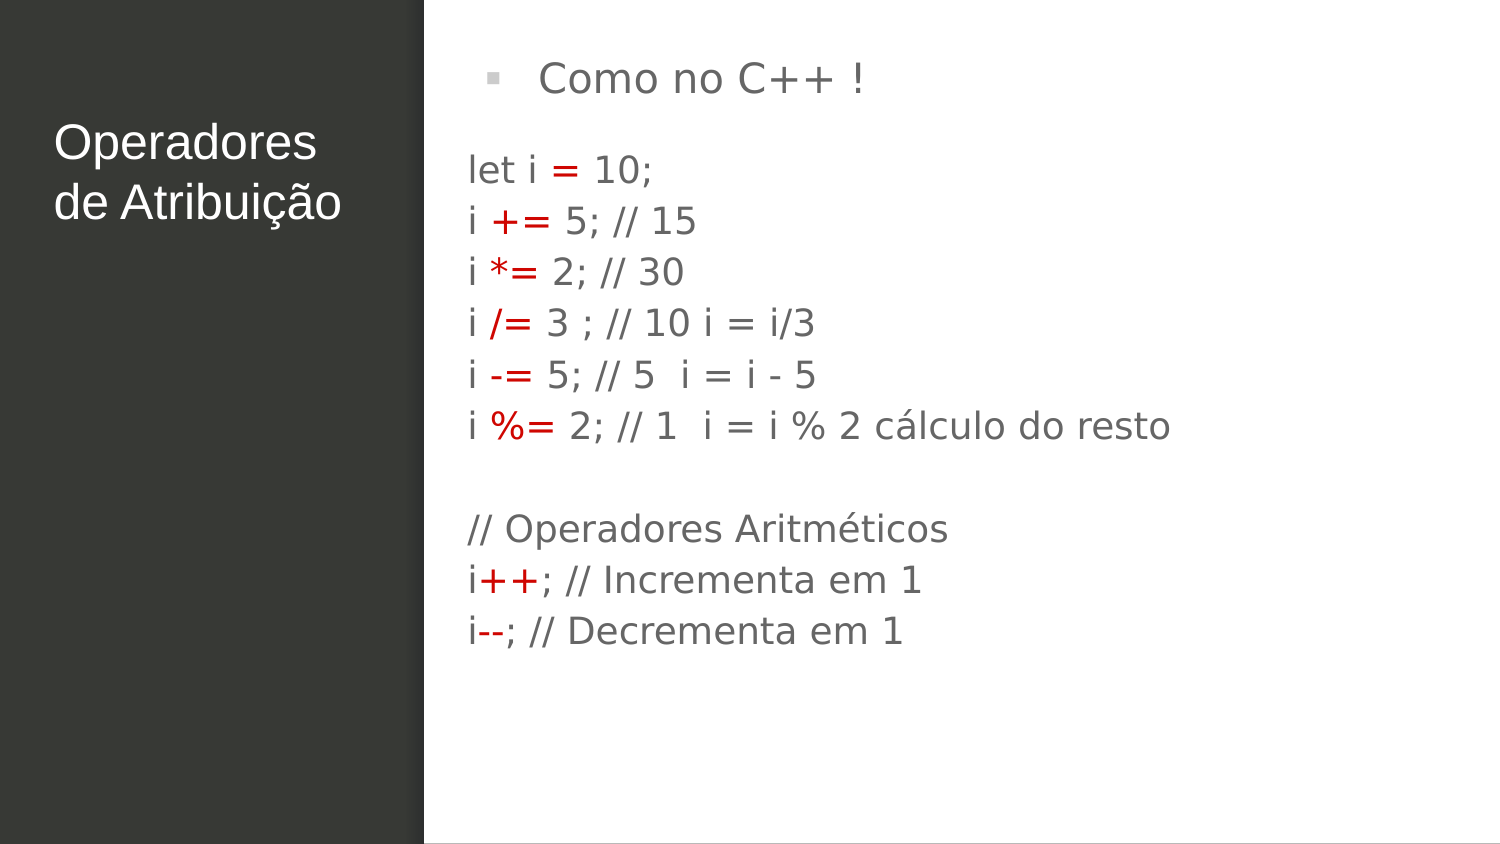

Como no C++ !

let i = 10;
i += 5; // 15
i *= 2; // 30
i /= 3 ; // 10 i = i/3
i -= 5; // 5  i = i - 5
i %= 2; // 1  i = i % 2 cálculo do resto

// Operadores Aritméticos
i++; // Incrementa em 1
i--; // Decrementa em 1
# Operadores de Atribuição